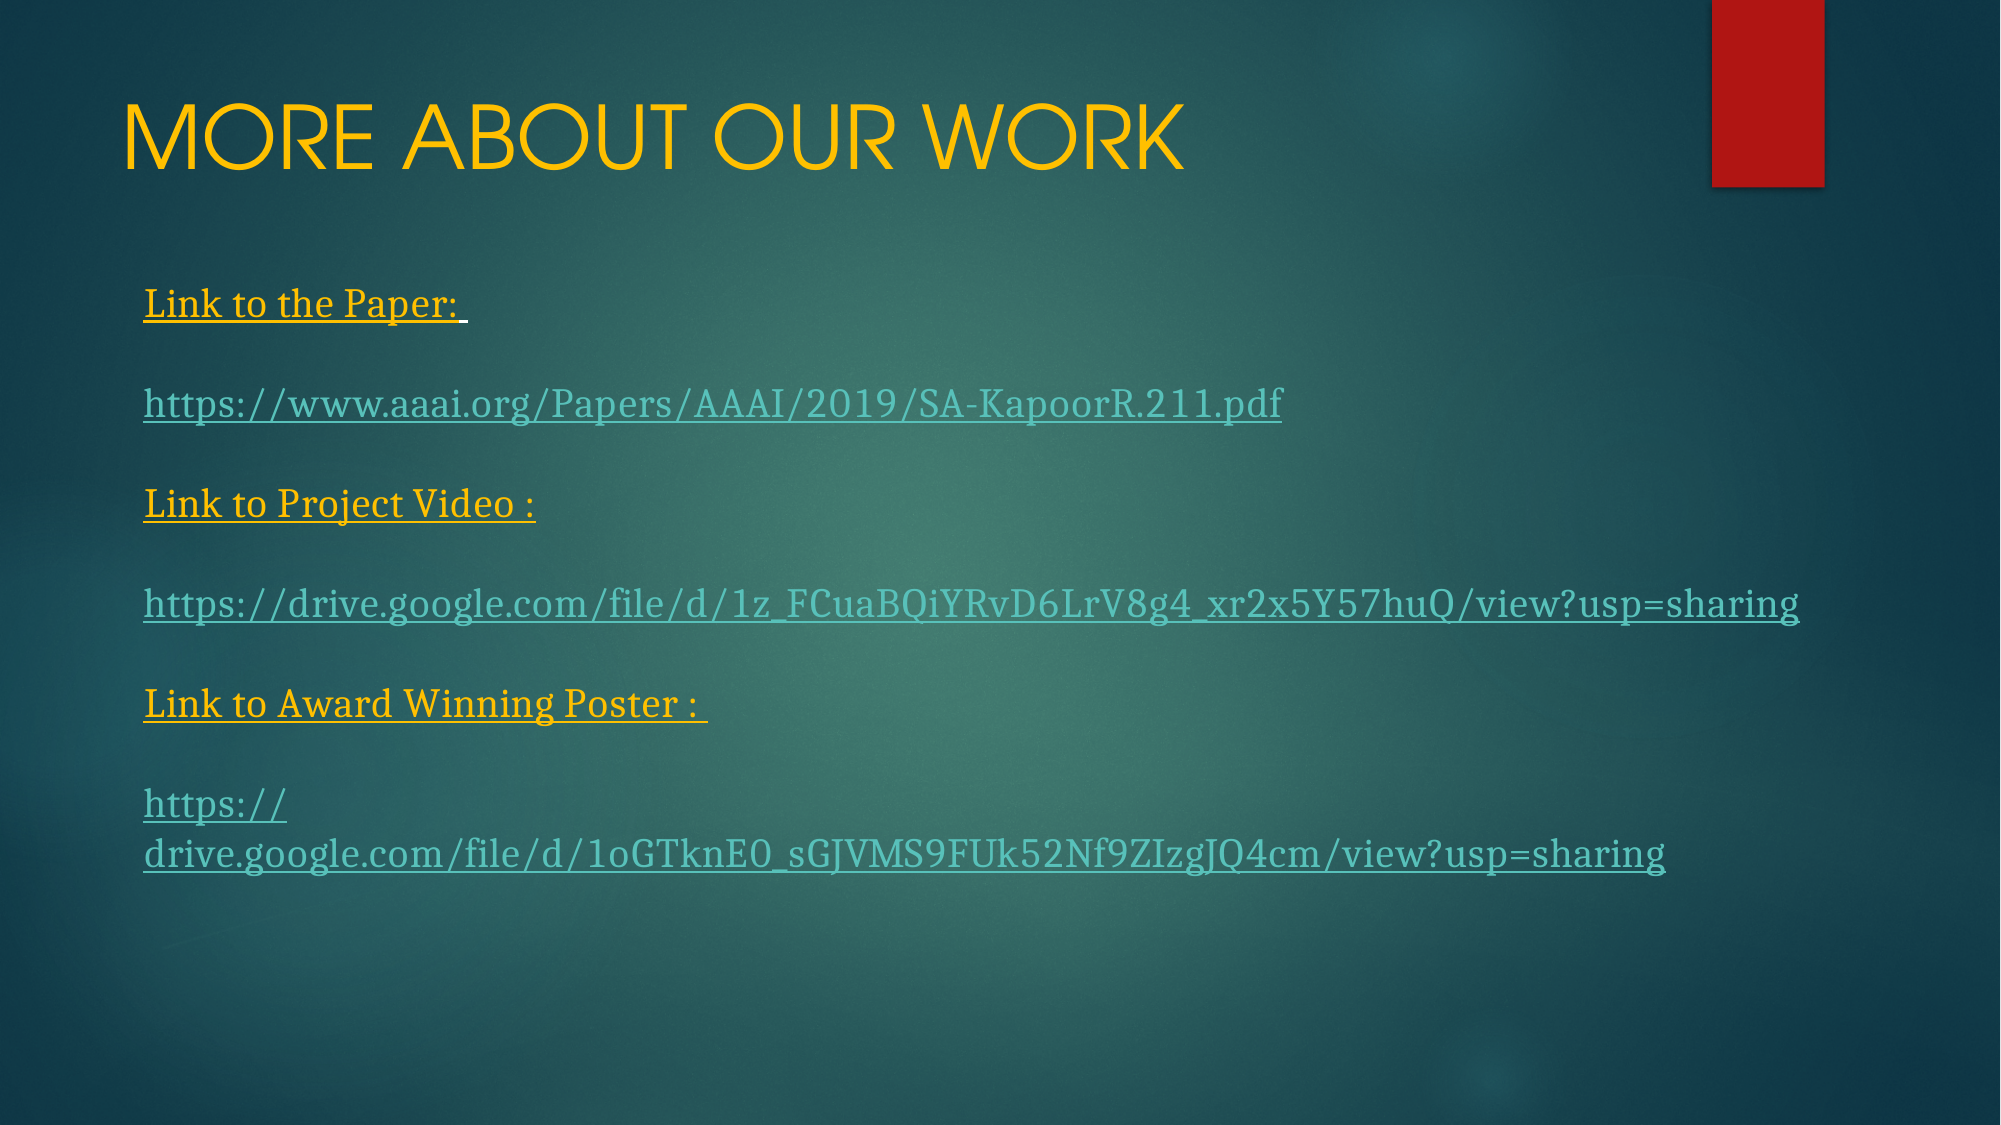

# MORE ABOUT OUR WORK
Link to the Paper:

https://www.aaai.org/Papers/AAAI/2019/SA-KapoorR.211.pdf

Link to Project Video :

https://drive.google.com/file/d/1z_FCuaBQiYRvD6LrV8g4_xr2x5Y57huQ/view?usp=sharing

Link to Award Winning Poster :

https://drive.google.com/file/d/1oGTknE0_sGJVMS9FUk52Nf9ZIzgJQ4cm/view?usp=sharing